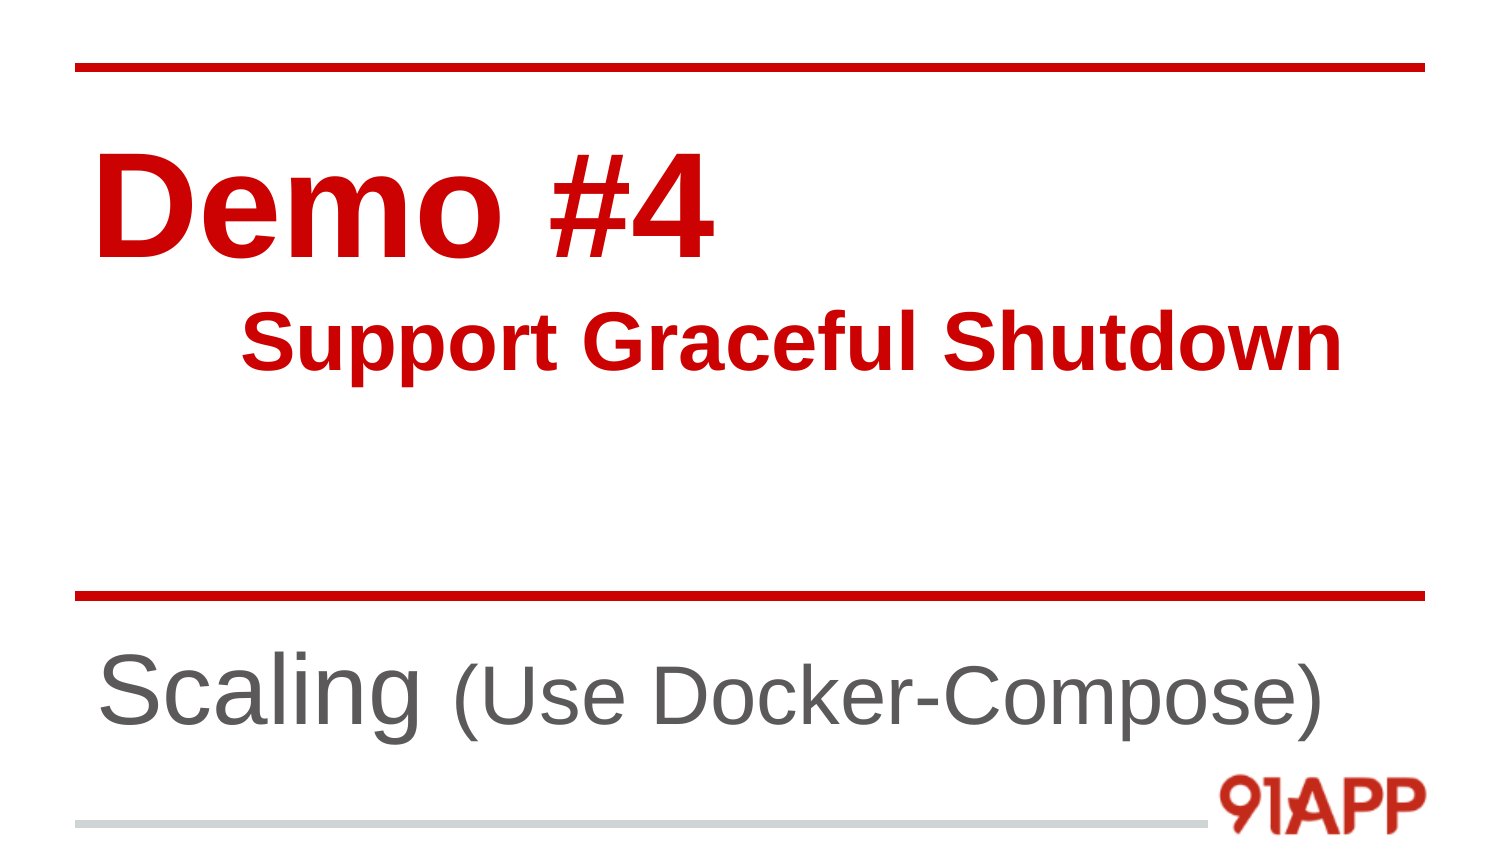

# Demo #4 Support Graceful Shutdown
Scaling (Use Docker-Compose)